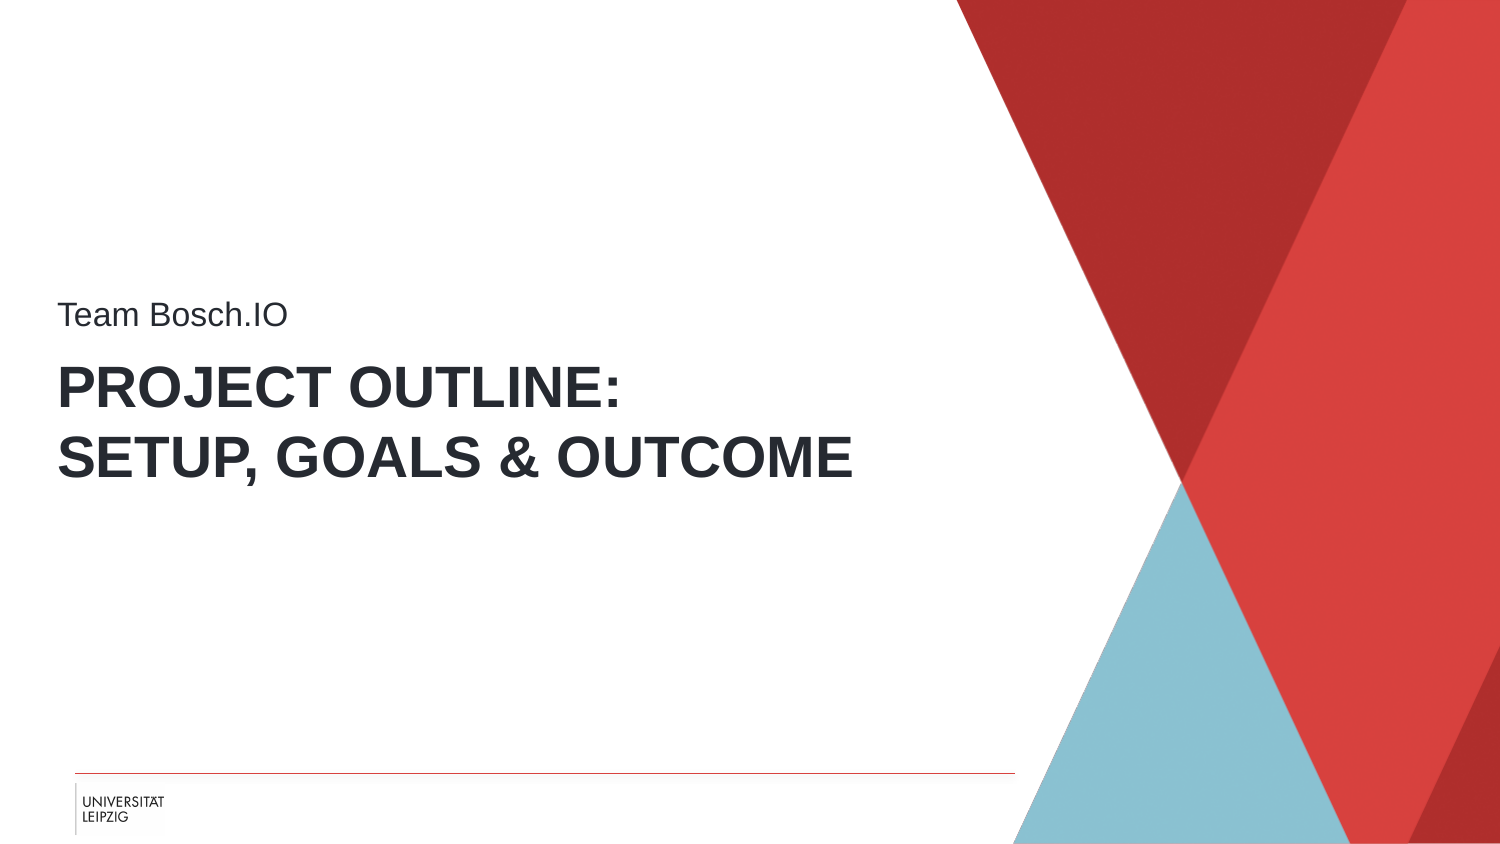

Team Bosch.IO
# PROJECT OUTLINE: SETUP, GOALS & OUTCOME